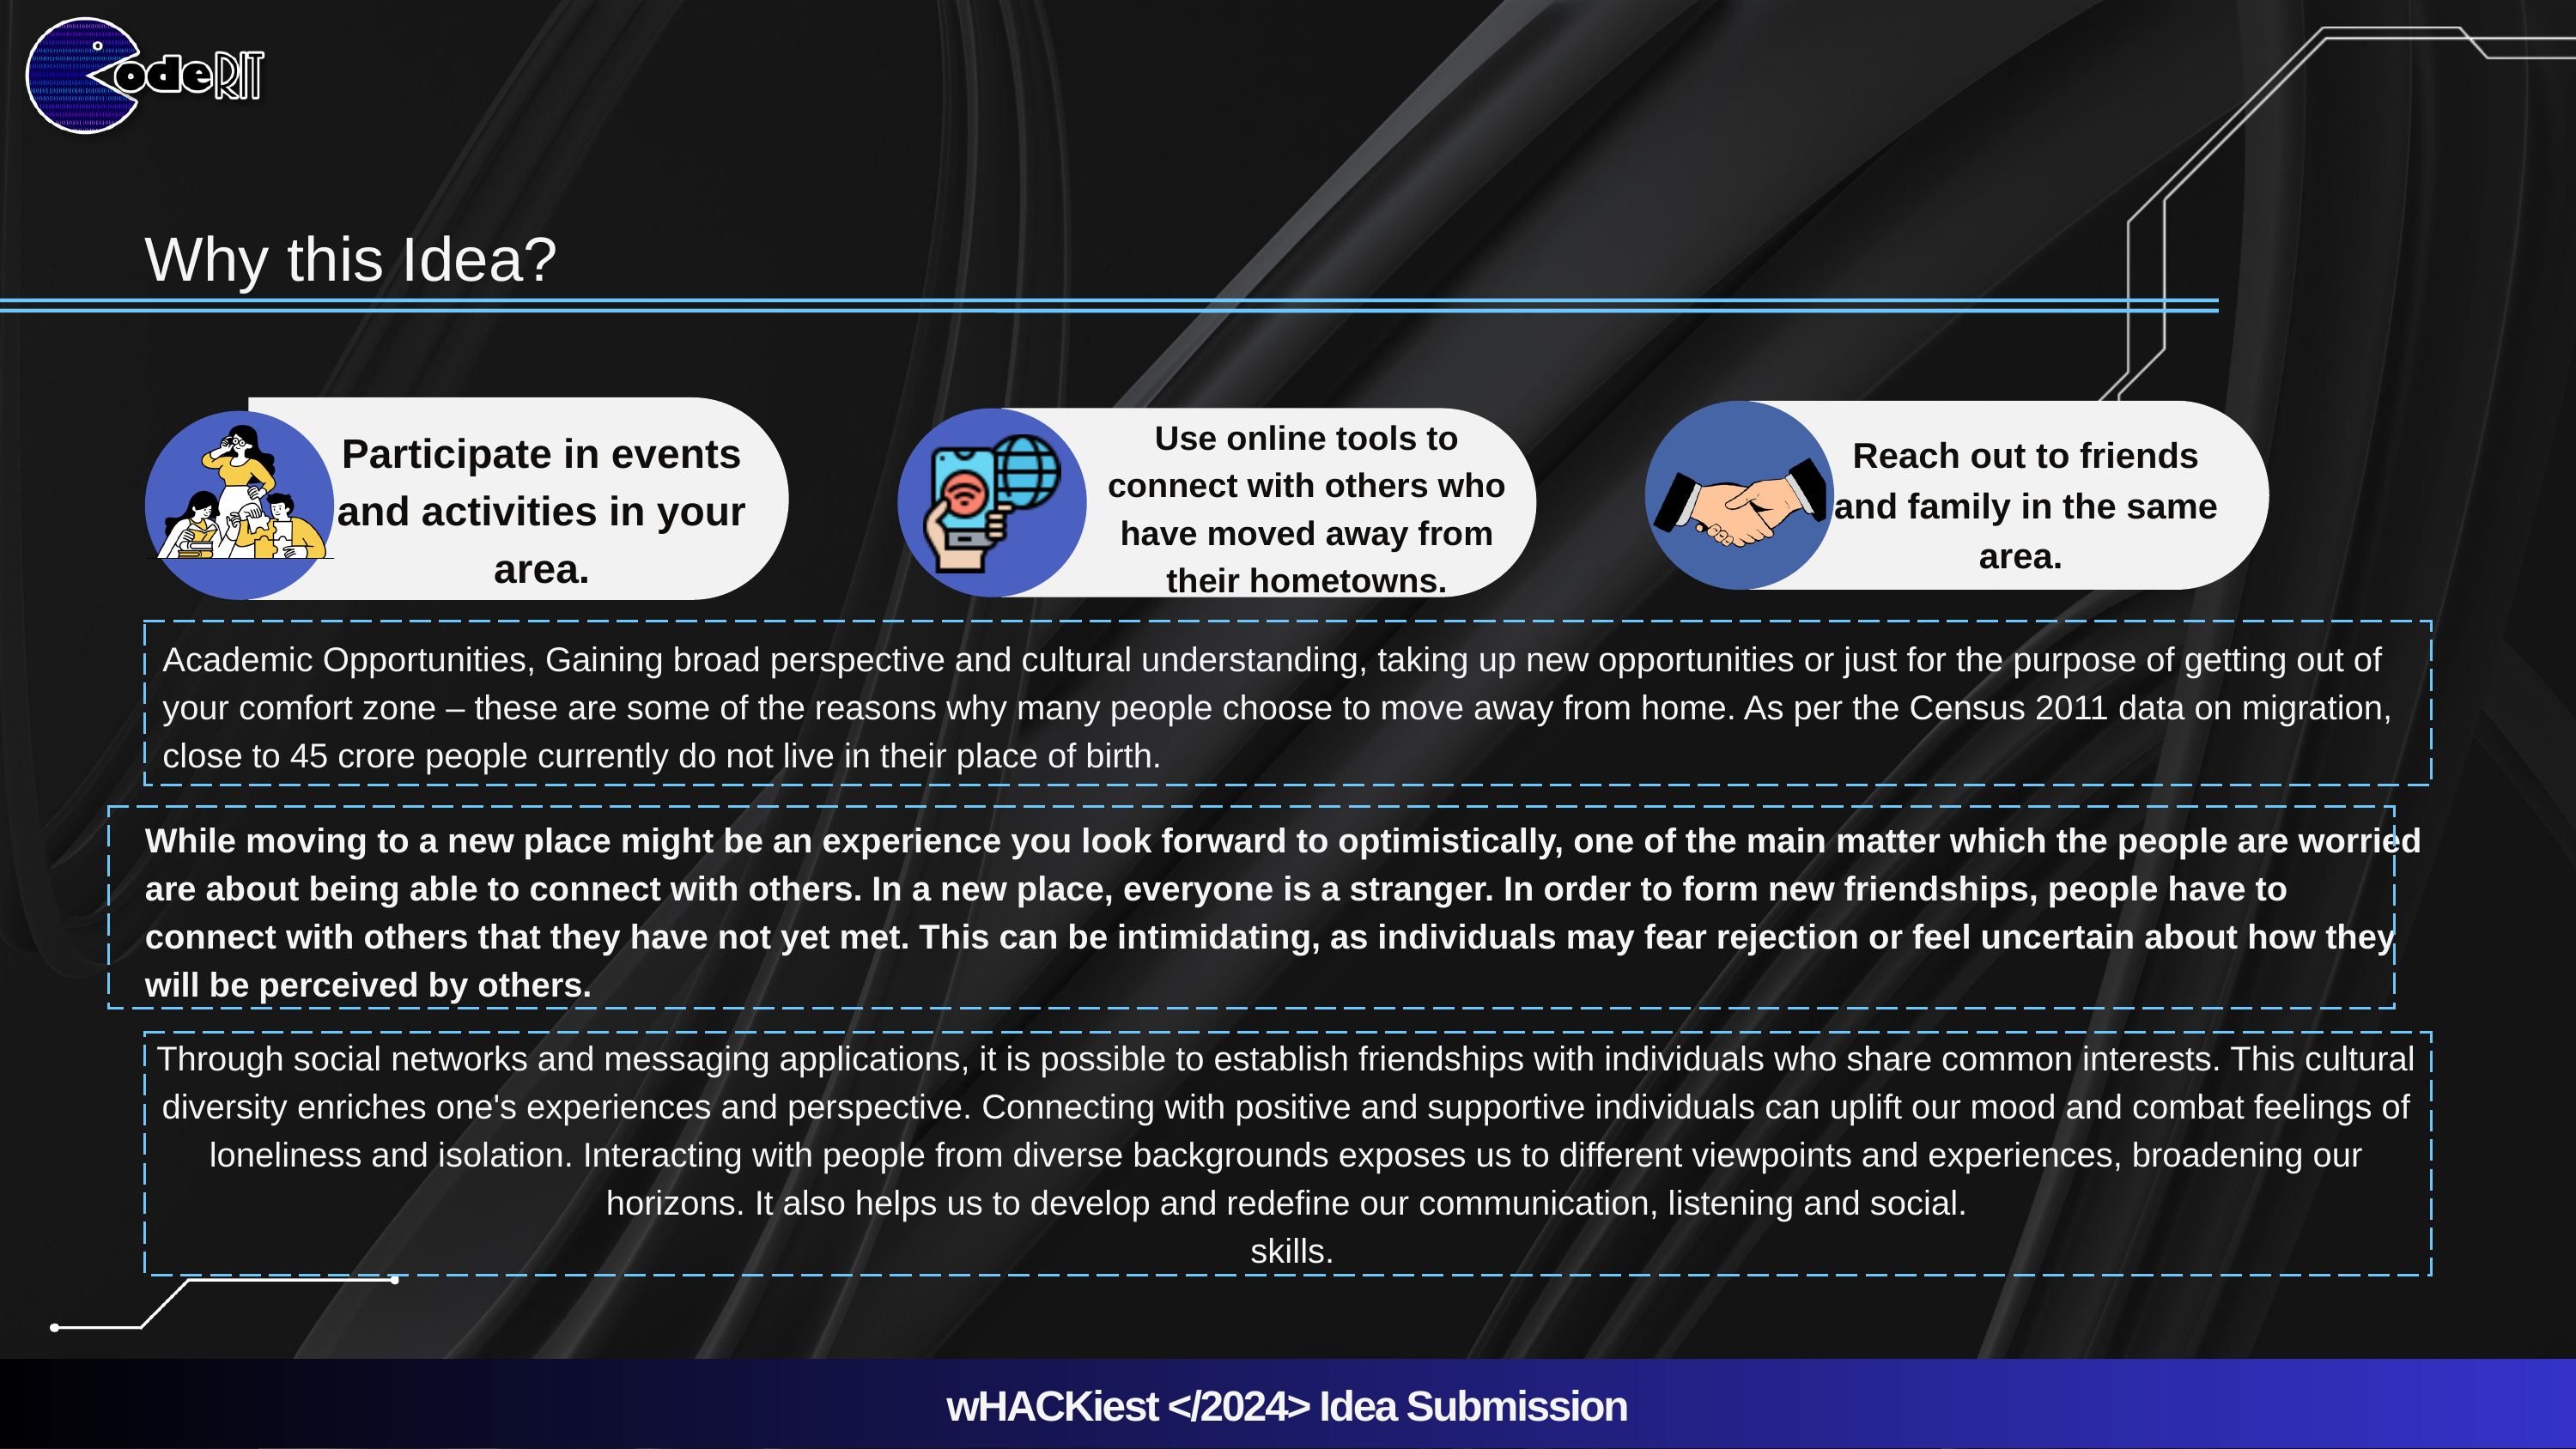

Why this Idea?

Use online tools to connect with others who have moved away from their hometowns.

Participate in events and activities in your area.

Reach out to friends and family in the same area.

Academic Opportunities, Gaining broad perspective and cultural understanding, taking up new opportunities or just for the purpose of getting out of your comfort zone – these are some of the reasons why many people choose to move away from home. As per the Census 2011 data on migration, close to 45 crore people currently do not live in their place of birth.

While moving to a new place might be an experience you look forward to optimistically, one of the main matter which the people are worried are about being able to connect with others. In a new place, everyone is a stranger. In order to form new friendships, people have to connect with others that they have not yet met. This can be intimidating, as individuals may fear rejection or feel uncertain about how they will be perceived by others.

Through social networks and messaging applications, it is possible to establish friendships with individuals who share common interests. This cultural diversity enriches one's experiences and perspective. Connecting with positive and supportive individuals can uplift our mood and combat feelings of loneliness and isolation. Interacting with people from diverse backgrounds exposes us to different viewpoints and experiences, broadening our horizons. It also helps us to develop and redefine our communication, listening and social.
 skills.

wHACKiest </2024> Idea Submission